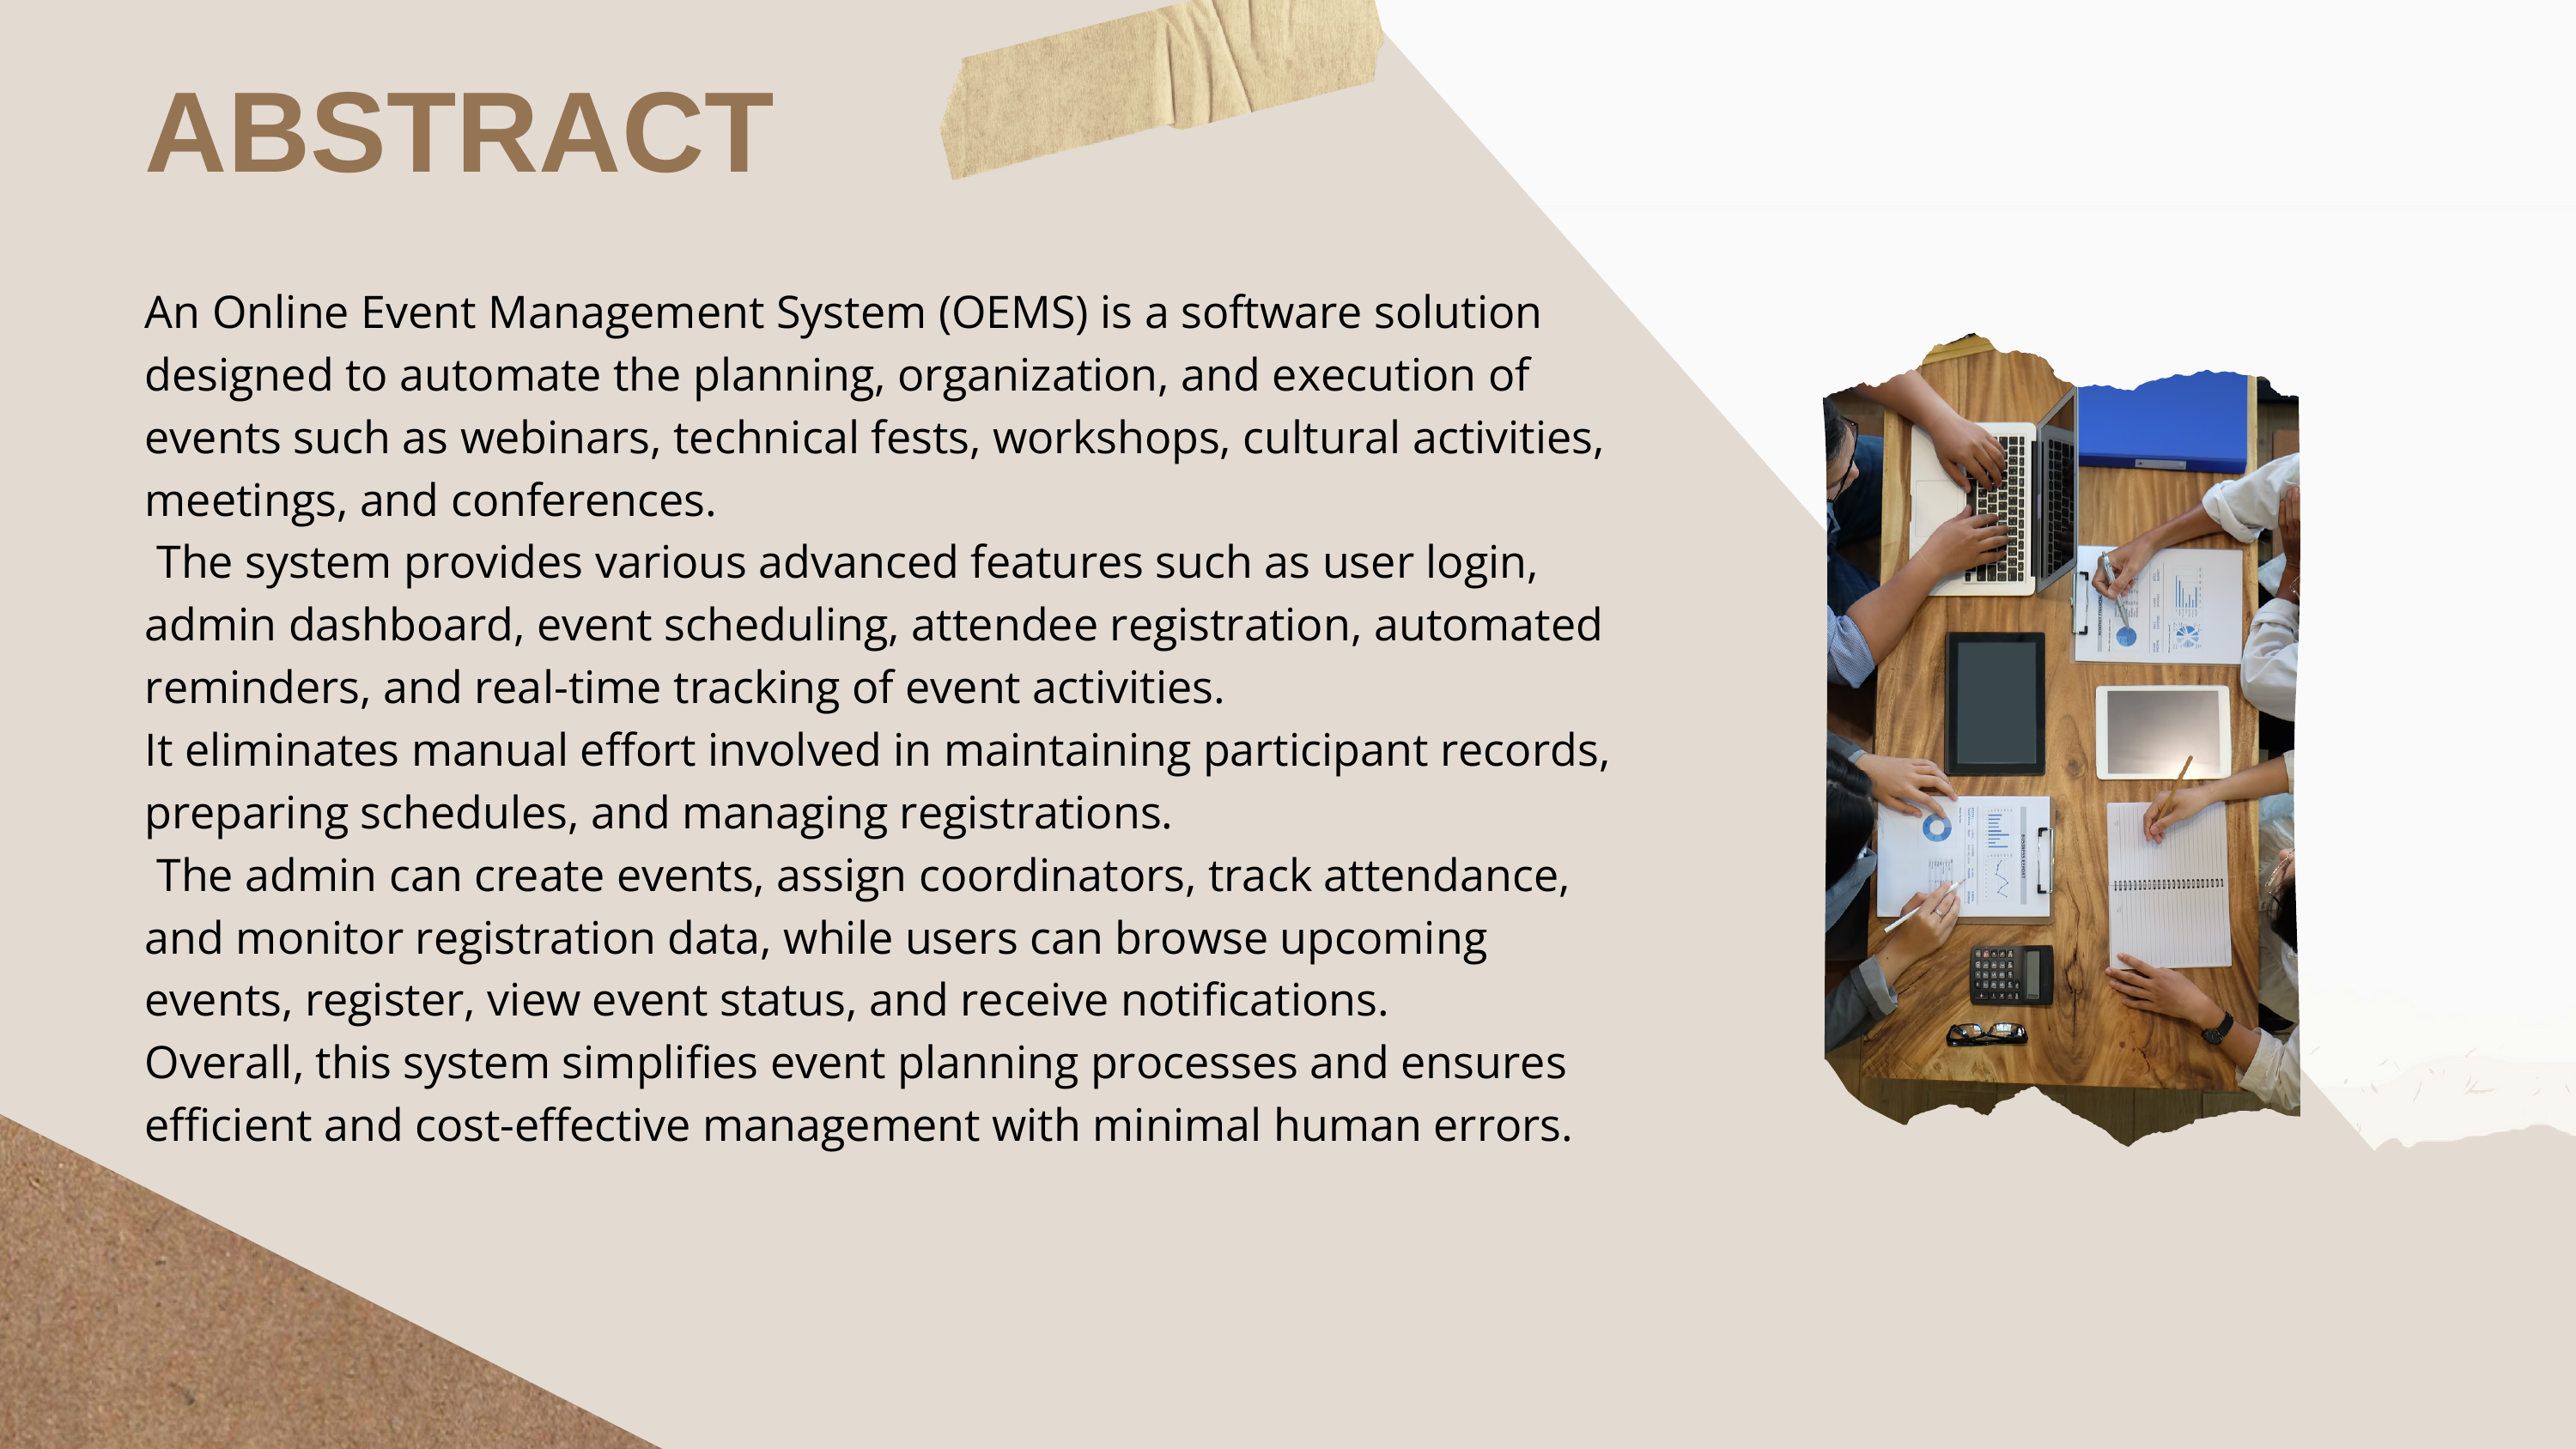

ABSTRACT
An Online Event Management System (OEMS) is a software solution designed to automate the planning, organization, and execution of events such as webinars, technical fests, workshops, cultural activities, meetings, and conferences.
 The system provides various advanced features such as user login, admin dashboard, event scheduling, attendee registration, automated reminders, and real-time tracking of event activities.
It eliminates manual effort involved in maintaining participant records, preparing schedules, and managing registrations.
 The admin can create events, assign coordinators, track attendance, and monitor registration data, while users can browse upcoming events, register, view event status, and receive notifications.
Overall, this system simplifies event planning processes and ensures efficient and cost-effective management with minimal human errors.